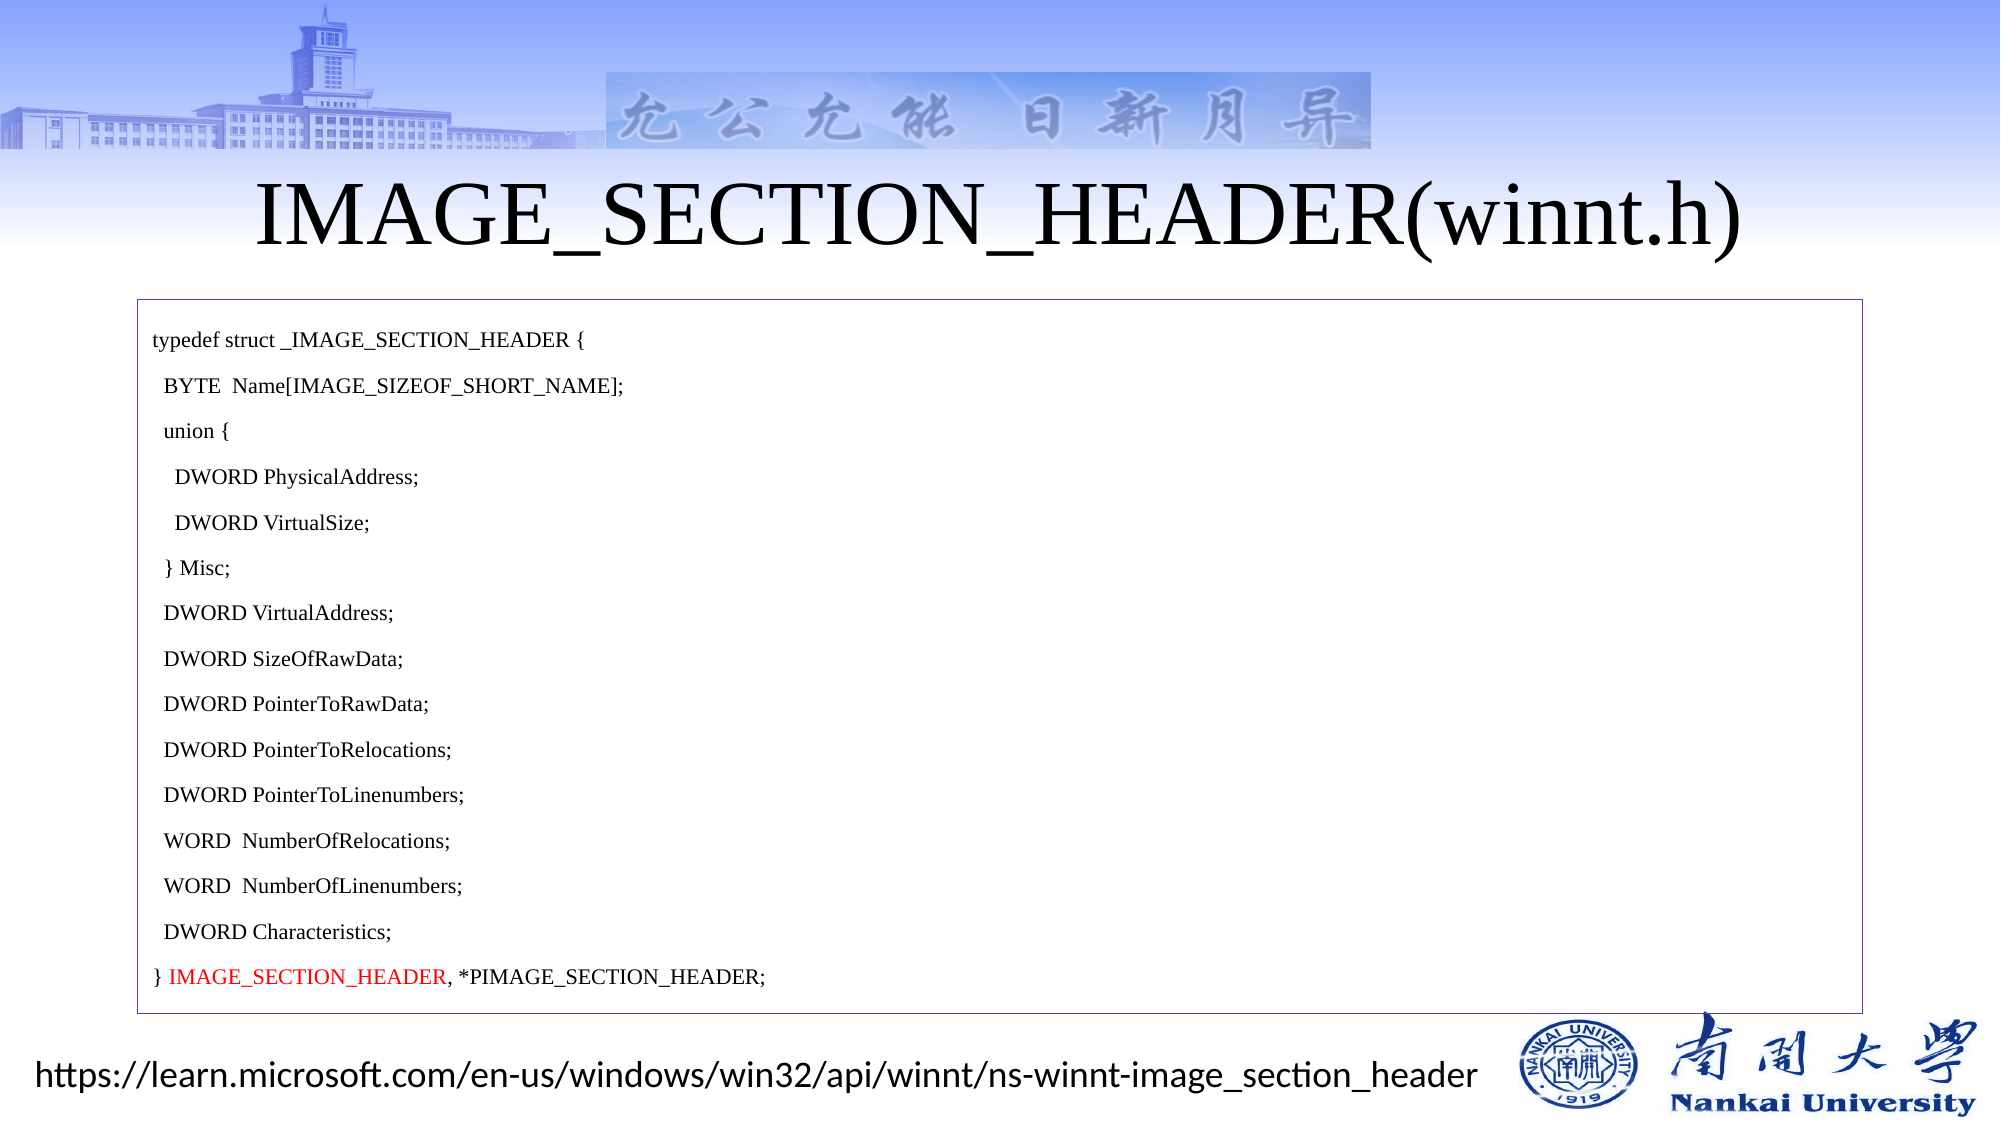

# IMAGE_SECTION_HEADER(winnt.h)
typedef struct _IMAGE_SECTION_HEADER {
  BYTE  Name[IMAGE_SIZEOF_SHORT_NAME];
  union {
    DWORD PhysicalAddress;
    DWORD VirtualSize;
  } Misc;
  DWORD VirtualAddress;
  DWORD SizeOfRawData;
  DWORD PointerToRawData;
  DWORD PointerToRelocations;
  DWORD PointerToLinenumbers;
  WORD  NumberOfRelocations;
  WORD  NumberOfLinenumbers;
  DWORD Characteristics;
} IMAGE_SECTION_HEADER, *PIMAGE_SECTION_HEADER;

https://learn.microsoft.com/en-us/windows/win32/api/winnt/ns-winnt-image_section_header